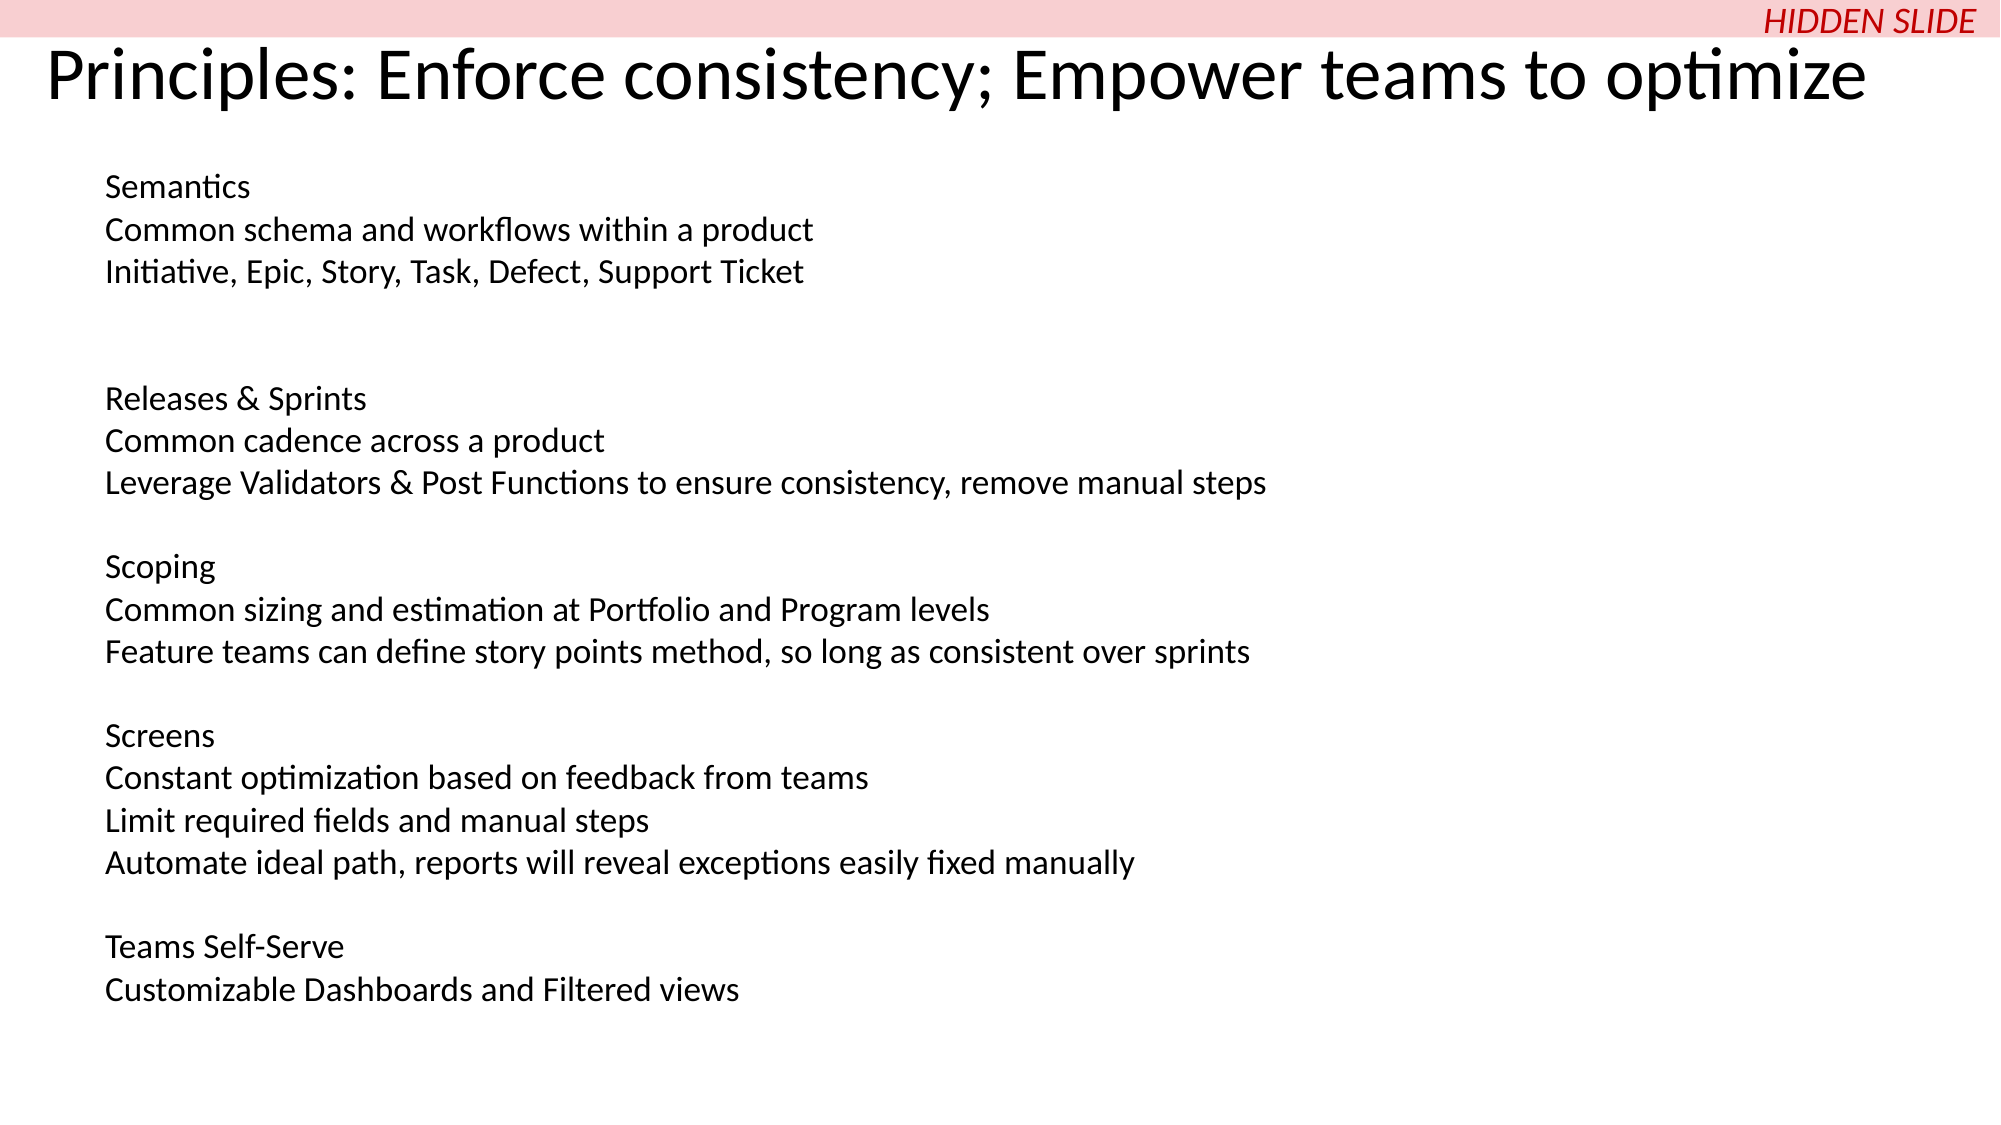

HIDDEN SLIDE
# Principles: Enforce consistency; Empower teams to optimize
Semantics
Common schema and workflows within a product
Initiative, Epic, Story, Task, Defect, Support Ticket

Releases & Sprints
Common cadence across a product
Leverage Validators & Post Functions to ensure consistency, remove manual steps

Scoping
Common sizing and estimation at Portfolio and Program levels
Feature teams can define story points method, so long as consistent over sprints

Screens
Constant optimization based on feedback from teams
Limit required fields and manual steps
Automate ideal path, reports will reveal exceptions easily fixed manually

Teams Self-Serve
Customizable Dashboards and Filtered views